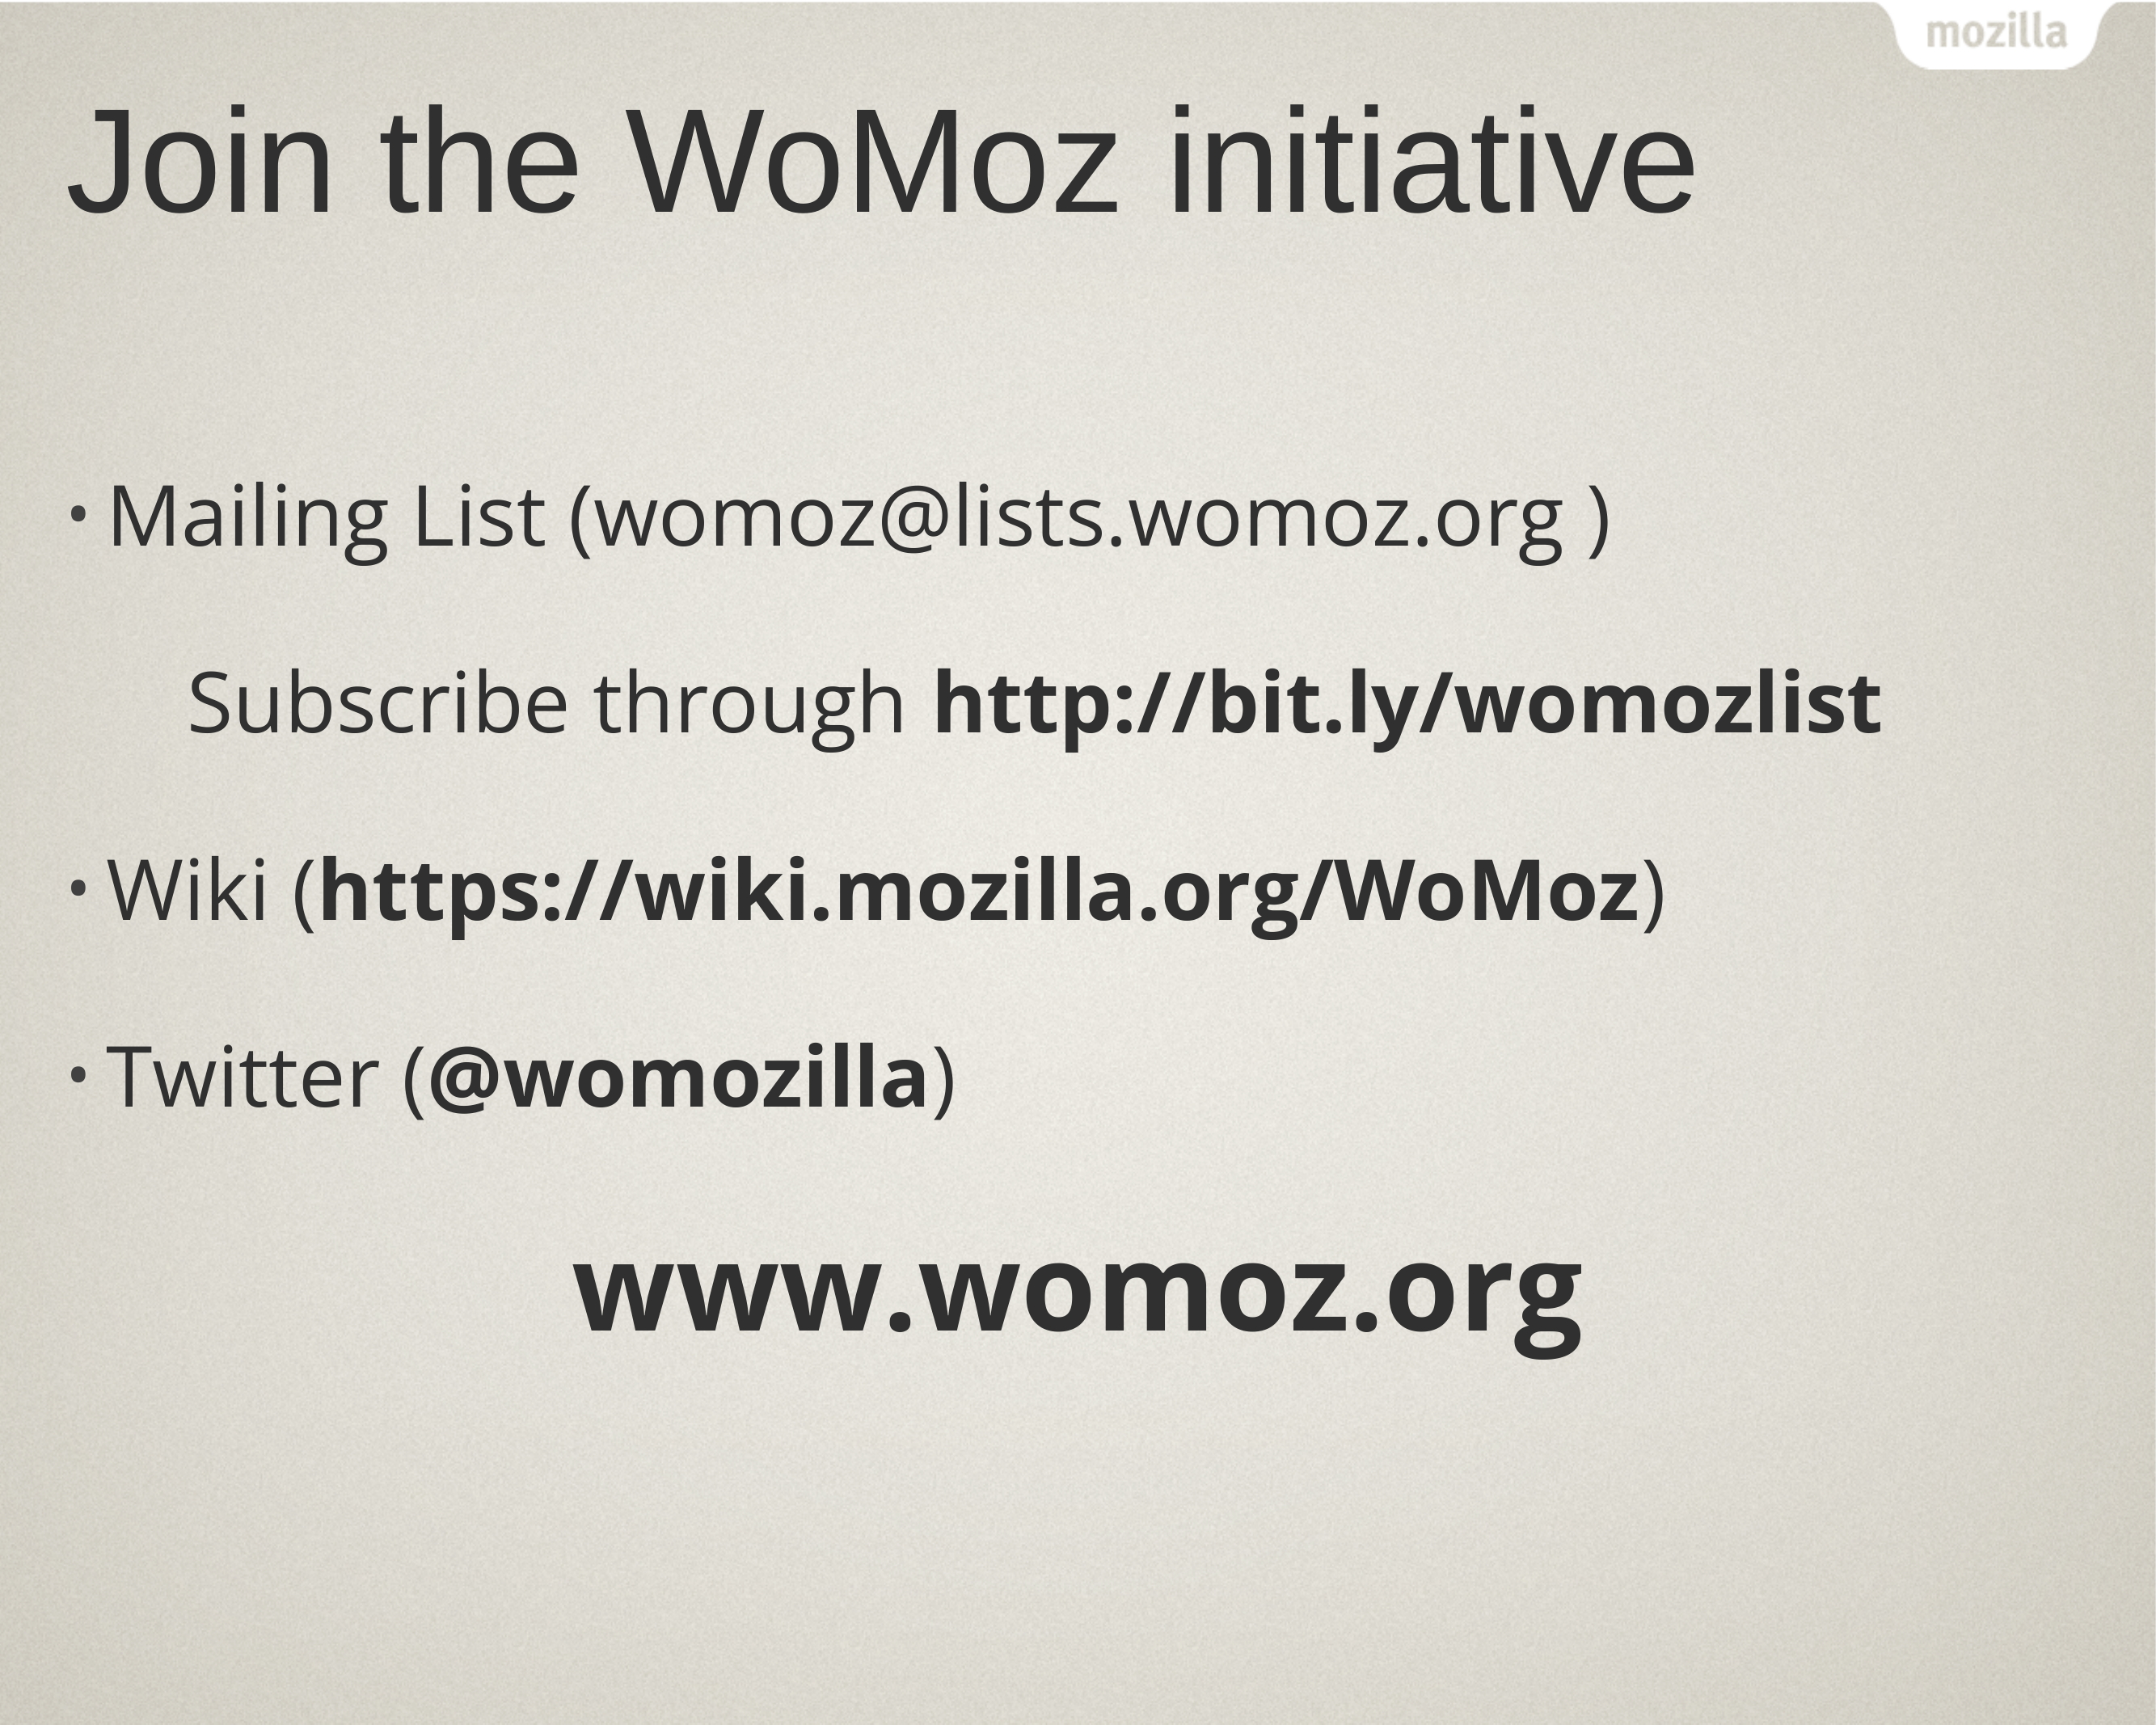

# Join the WoMoz initiative
Mailing List (womoz@lists.womoz.org )
	Subscribe through http://bit.ly/womozlist
Wiki (https://wiki.mozilla.org/WoMoz)
Twitter (@womozilla)
www.womoz.org